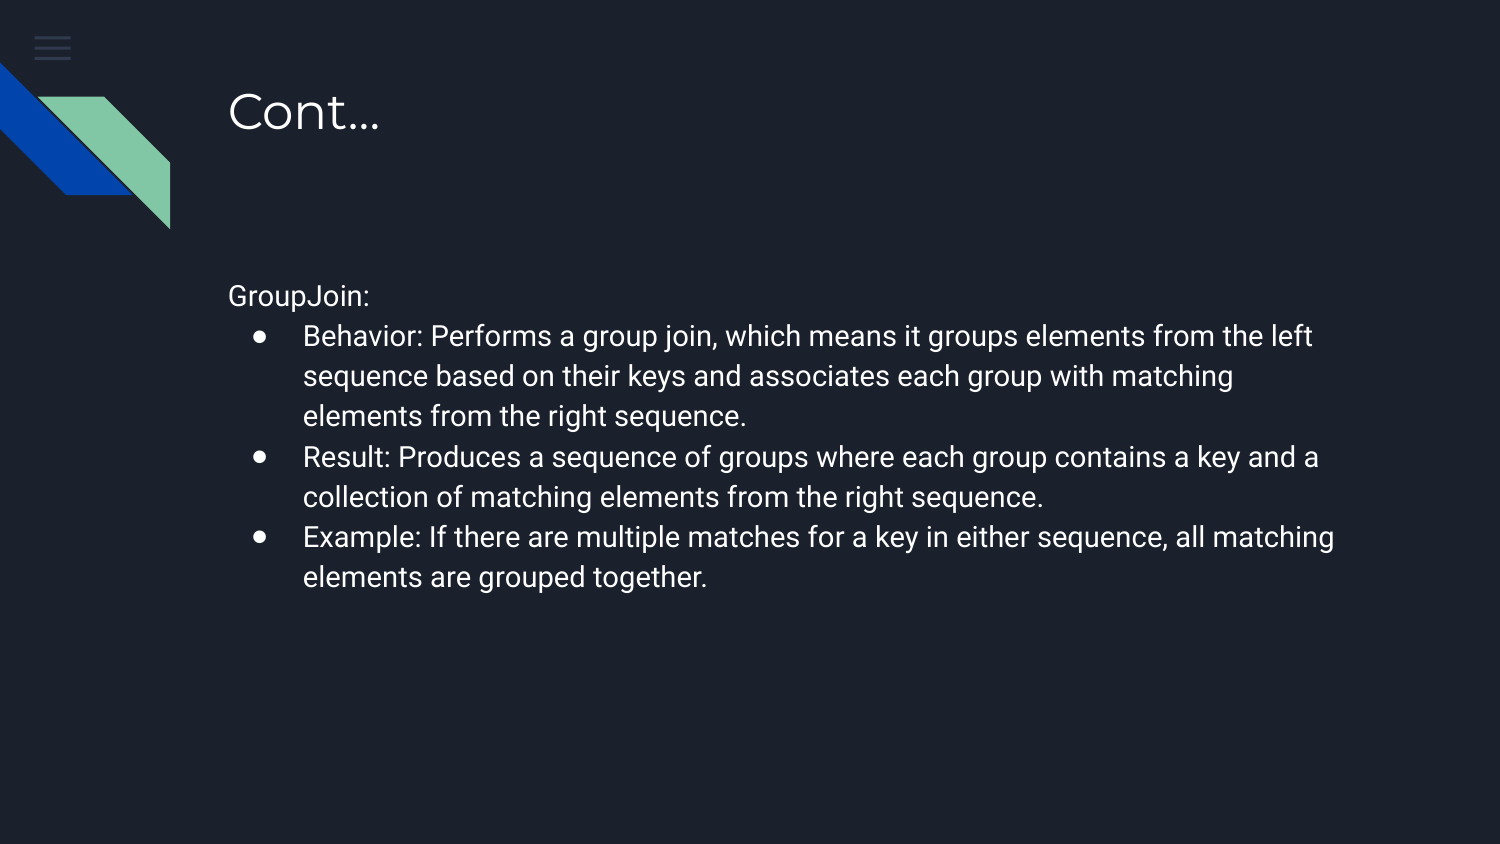

# Cont…
GroupJoin:
Behavior: Performs a group join, which means it groups elements from the left sequence based on their keys and associates each group with matching elements from the right sequence.
Result: Produces a sequence of groups where each group contains a key and a collection of matching elements from the right sequence.
Example: If there are multiple matches for a key in either sequence, all matching elements are grouped together.